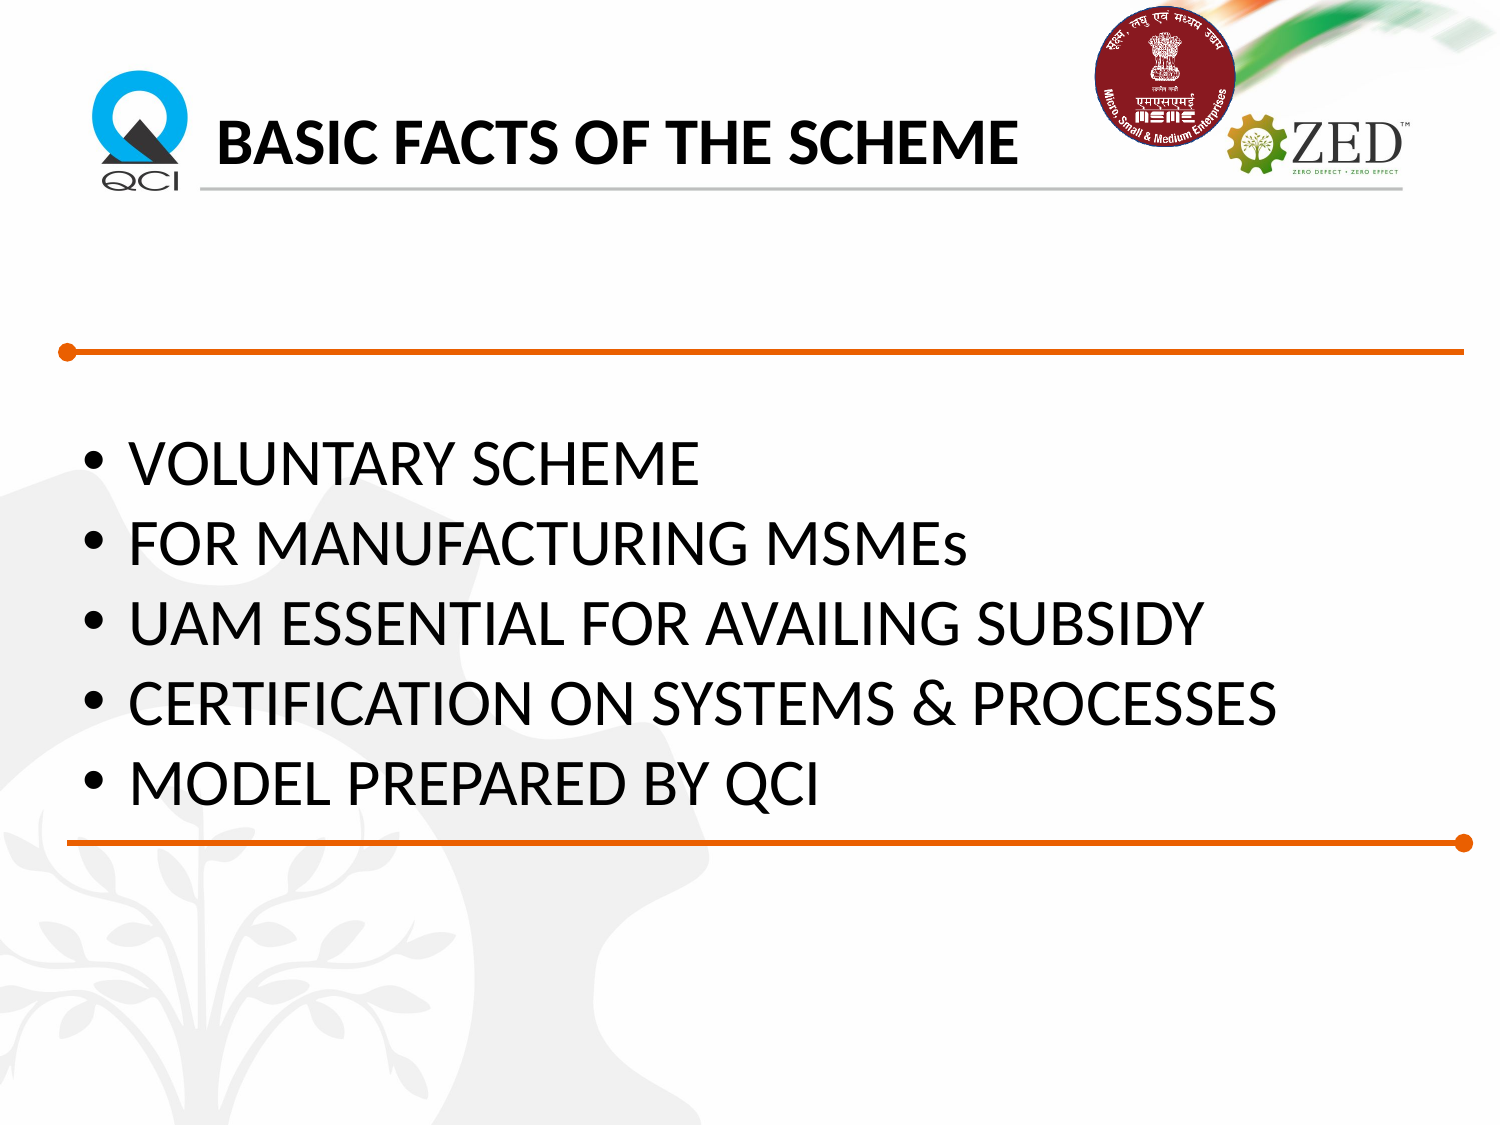

BASIC FACTS OF THE SCHEME
VOLUNTARY SCHEME
FOR MANUFACTURING MSMEs
UAM ESSENTIAL FOR AVAILING SUBSIDY
CERTIFICATION ON SYSTEMS & PROCESSES
MODEL PREPARED BY QCI